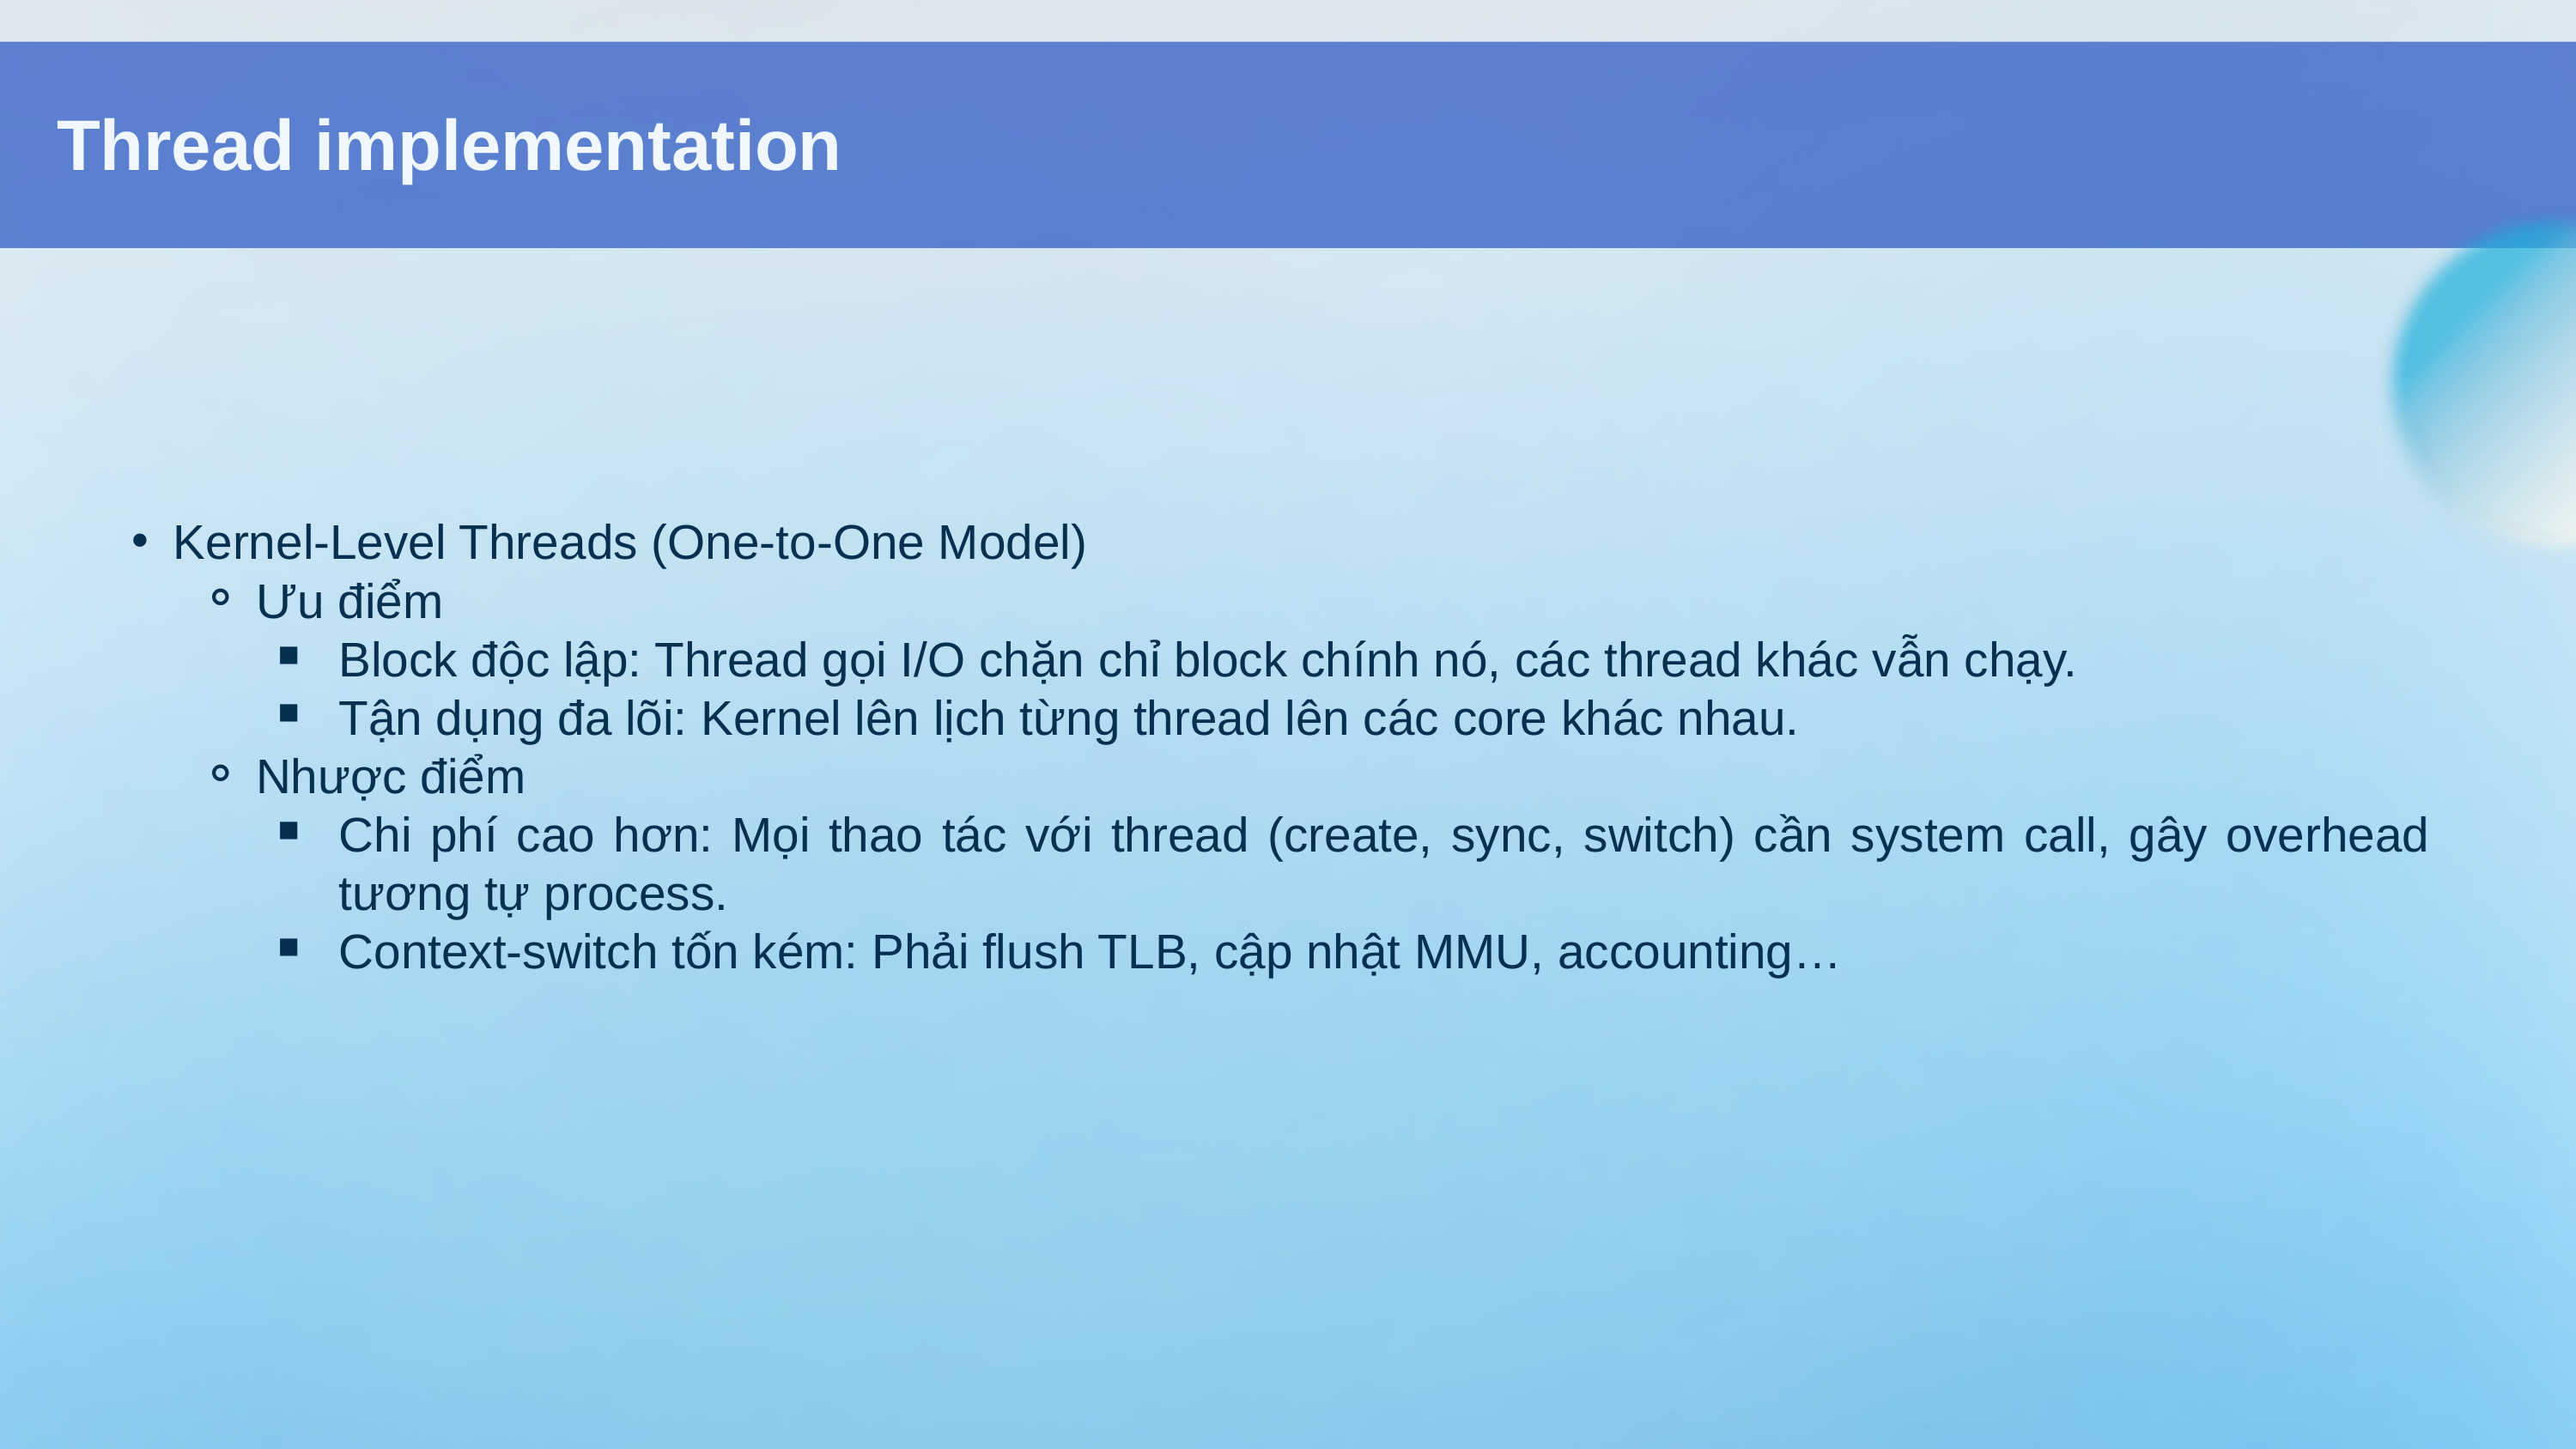

Thread implementation

Kernel‑Level Threads (One‑to‑One Model)
Ưu điểm
Block độc lập: Thread gọi I/O chặn chỉ block chính nó, các thread khác vẫn chạy.
Tận dụng đa lõi: Kernel lên lịch từng thread lên các core khác nhau.
Nhược điểm
Chi phí cao hơn: Mọi thao tác với thread (create, sync, switch) cần system call, gây overhead tương tự process.
Context‑switch tốn kém: Phải flush TLB, cập nhật MMU, accounting…